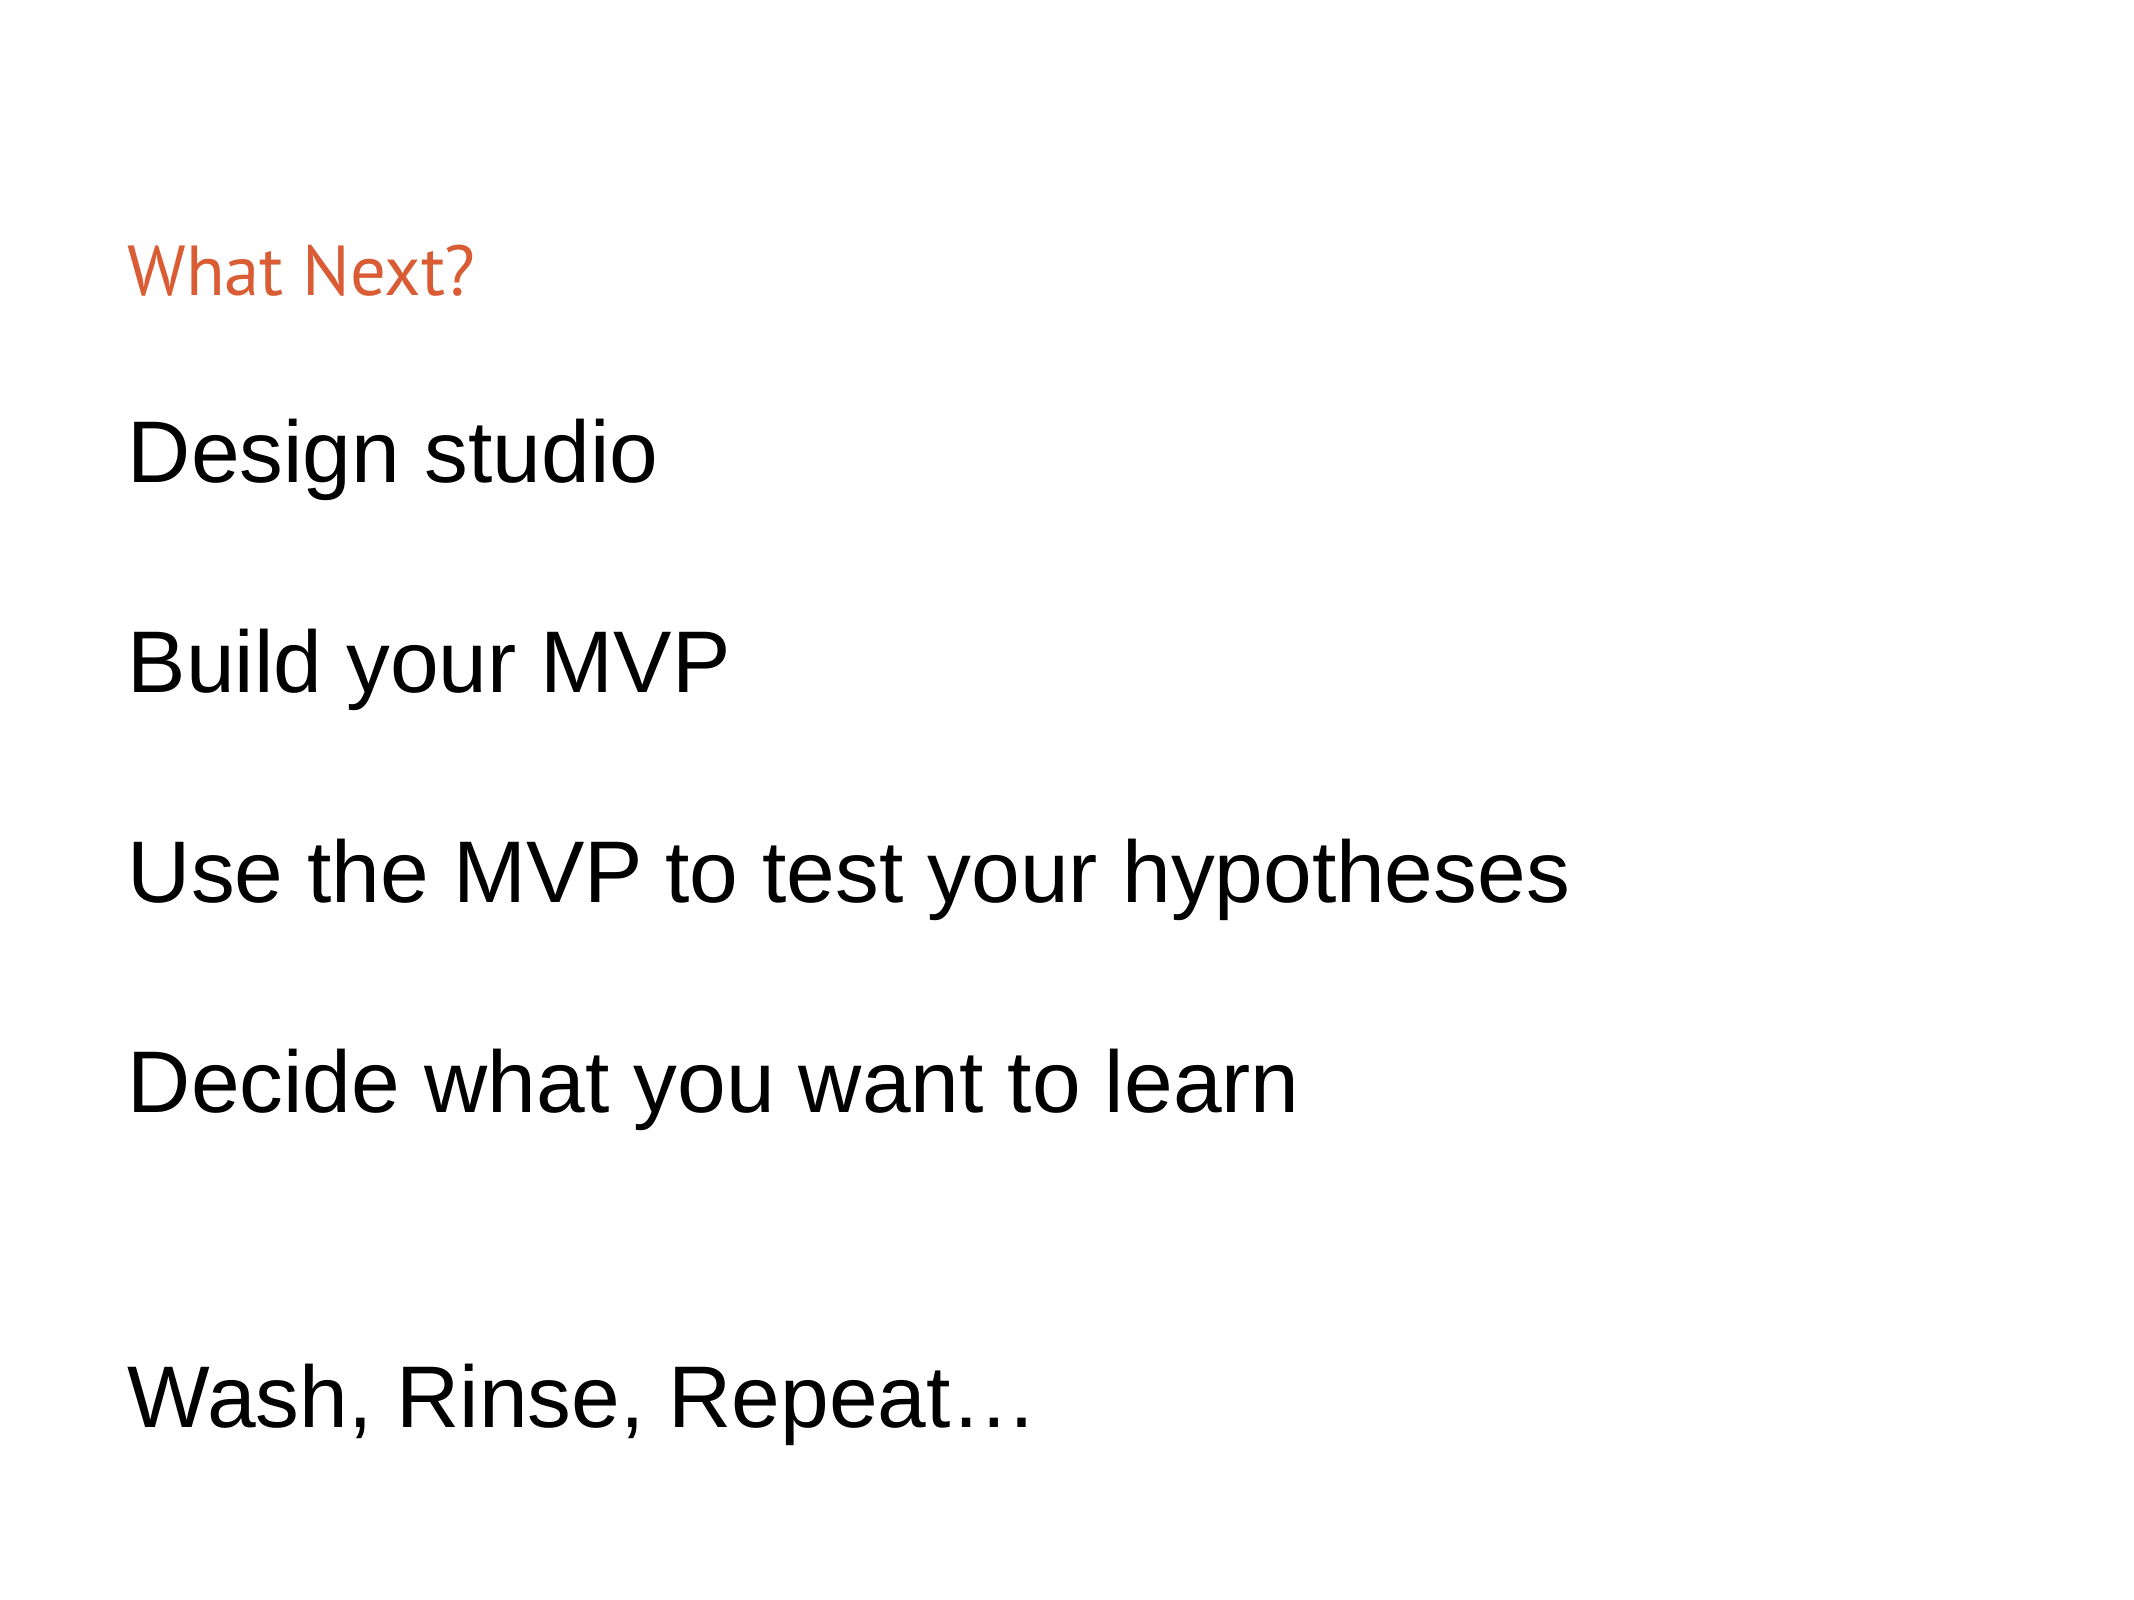

# What Next?
Design studio

Build your MVP

Use the MVP to test your hypotheses

Decide what you want to learn

Wash, Rinse, Repeat…